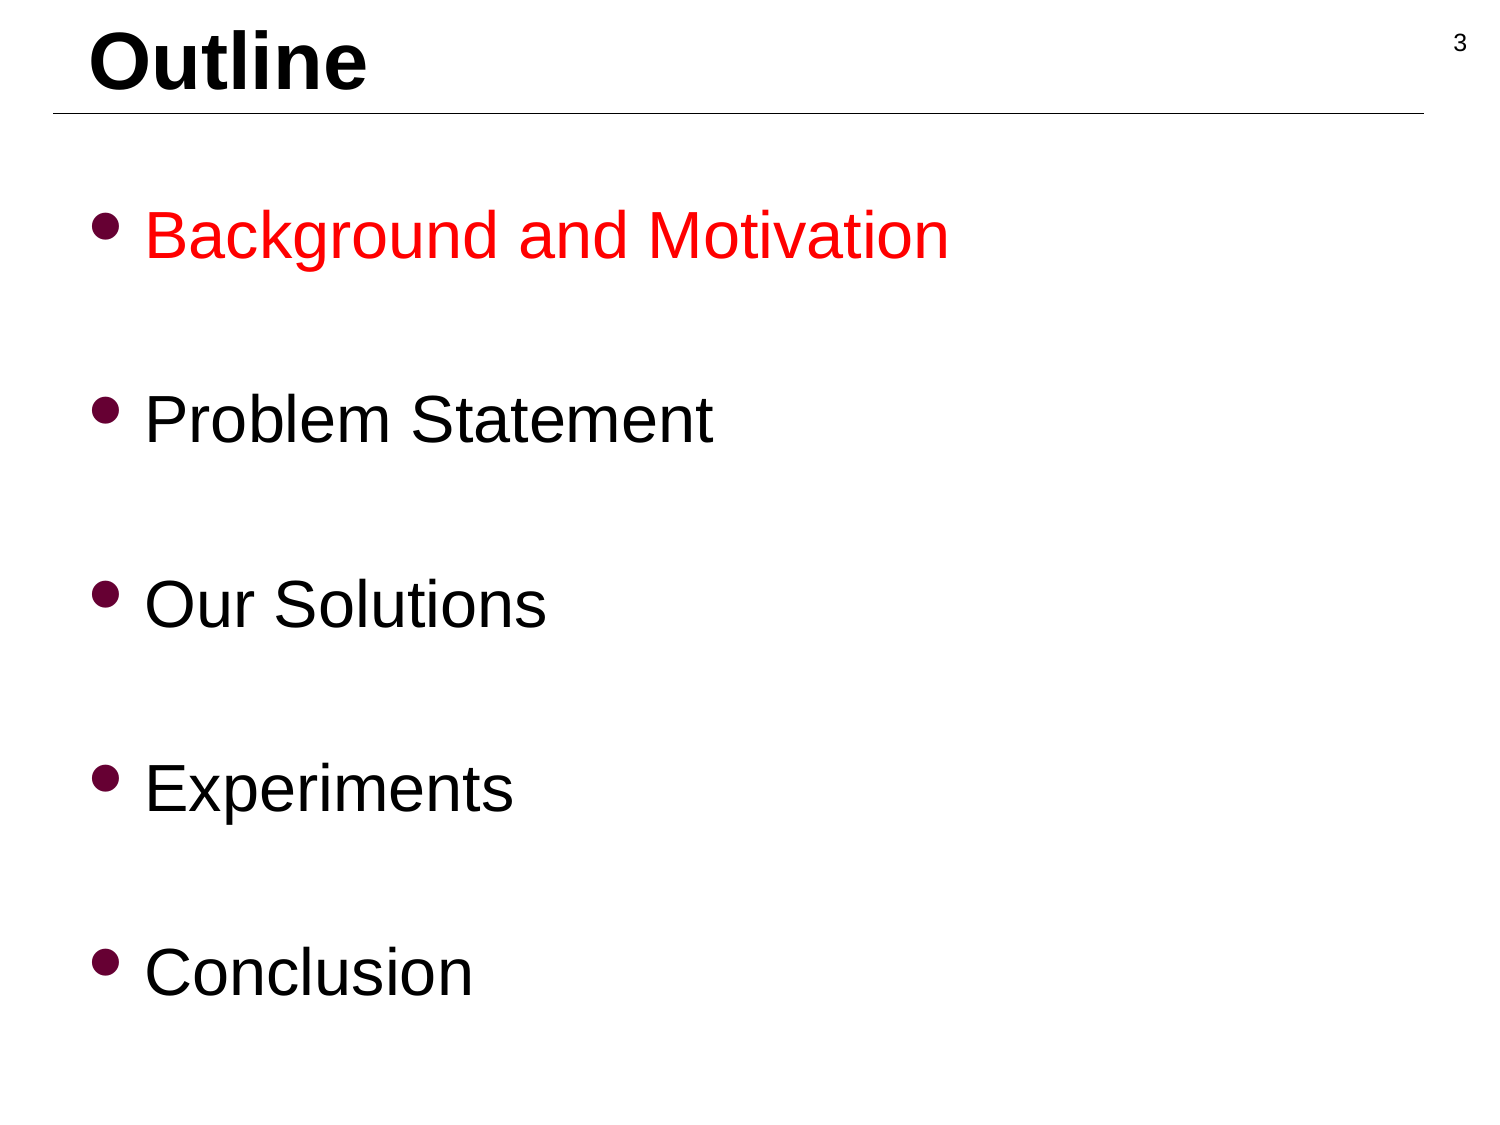

# Outline
3
Background and Motivation
Problem Statement
Our Solutions
Experiments
Conclusion